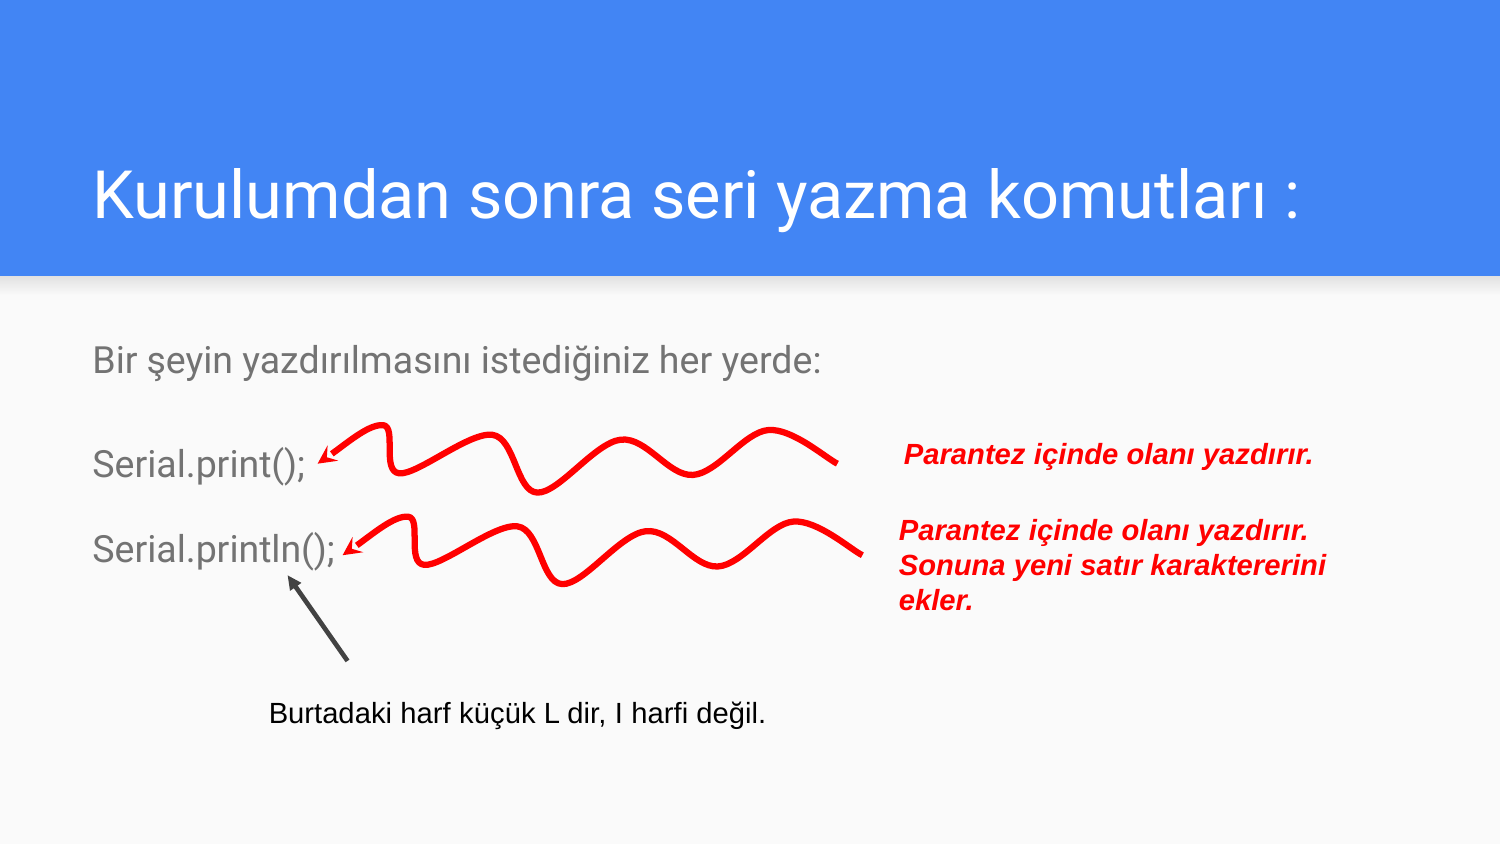

# Kurulumdan sonra seri yazma komutları :
Bir şeyin yazdırılmasını istediğiniz her yerde:

Serial.print();
Serial.println();
Parantez içinde olanı yazdırır.

Parantez içinde olanı yazdırır. Sonuna yeni satır karaktererini ekler.

Burtadaki harf küçük L dir, I harfi değil.